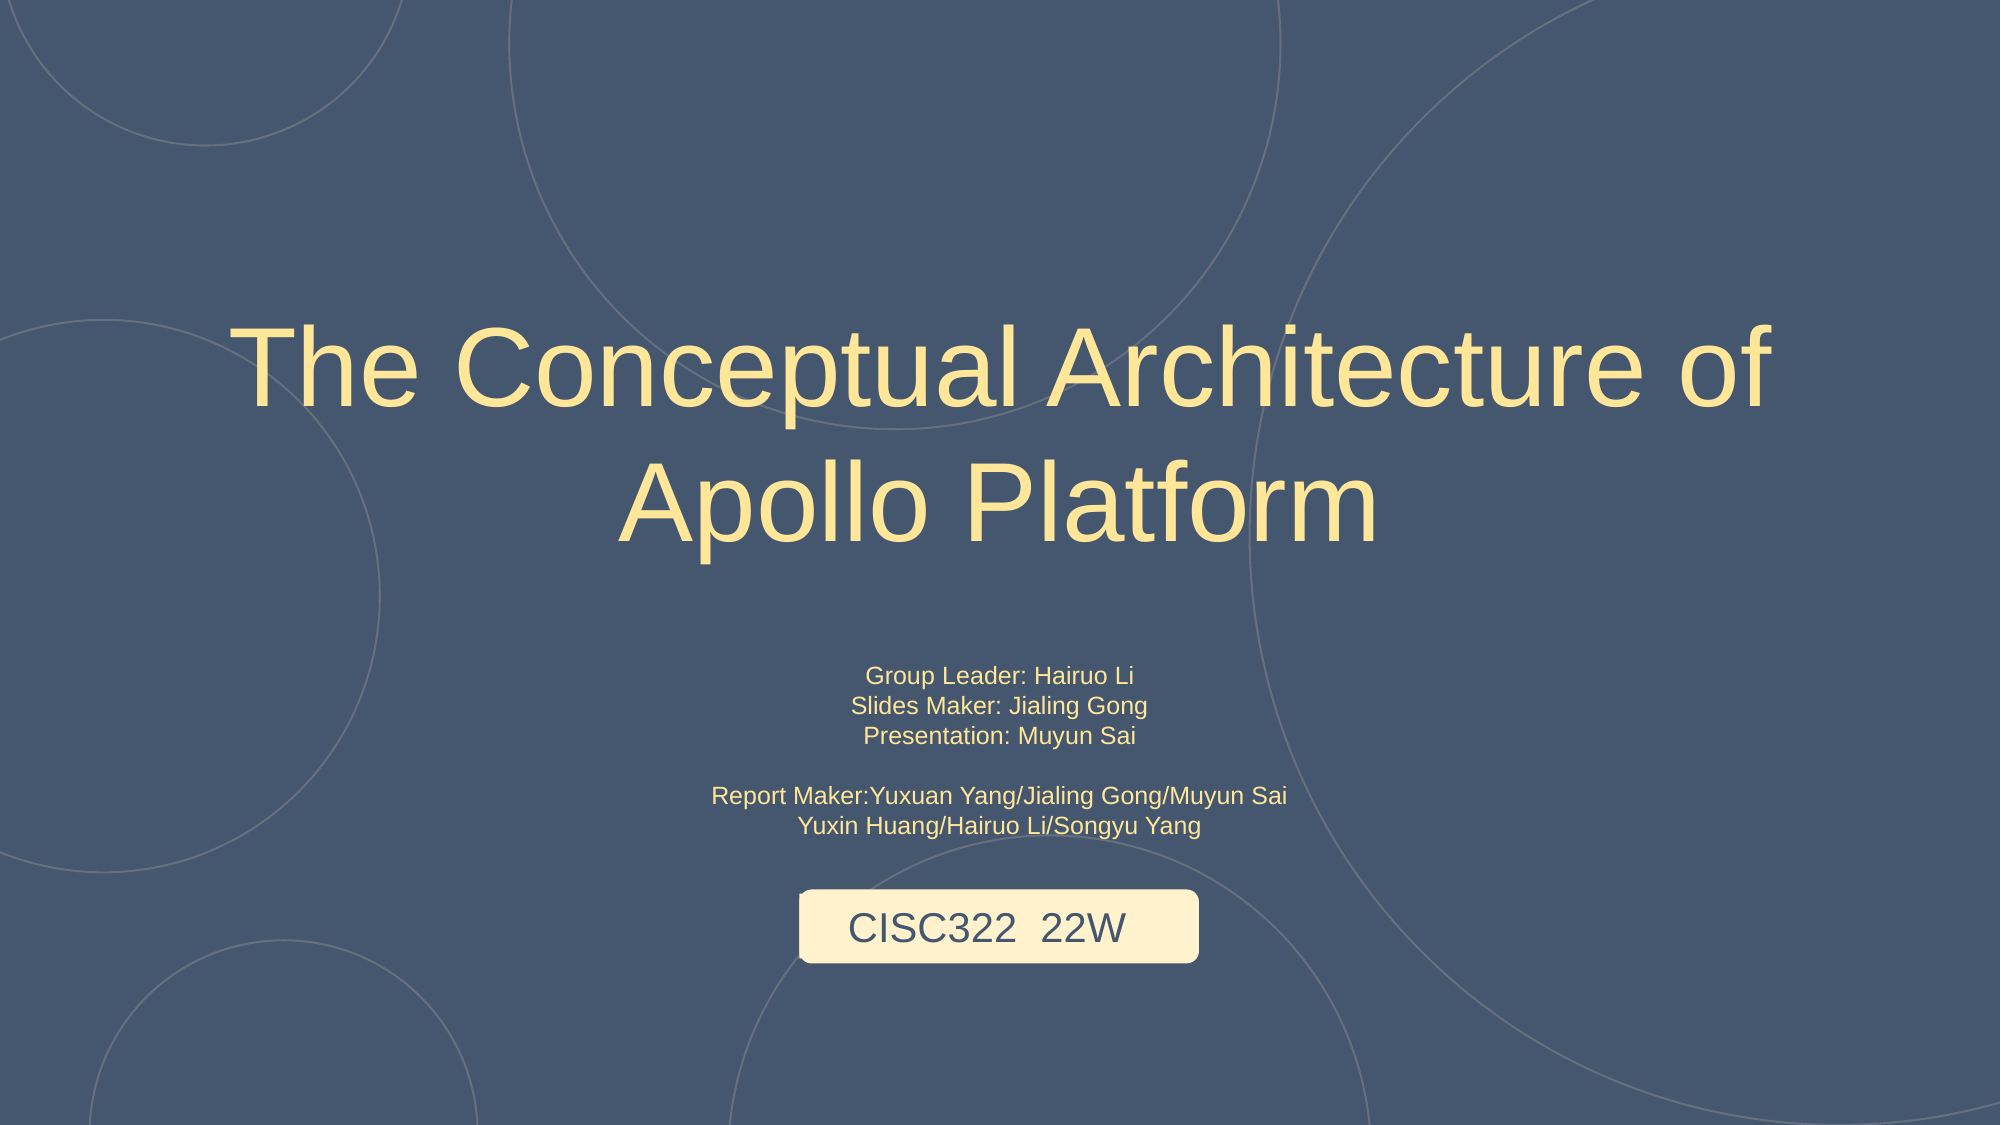

The Conceptual Architecture of Apollo Platform

Group Leader: Hairuo Li
Slides Maker: Jialing Gong
Presentation: Muyun Sai

Report Maker:Yuxuan Yang/Jialing Gong/Muyun Sai
Yuxin Huang/Hairuo Li/Songyu Yang

CISC322  22W